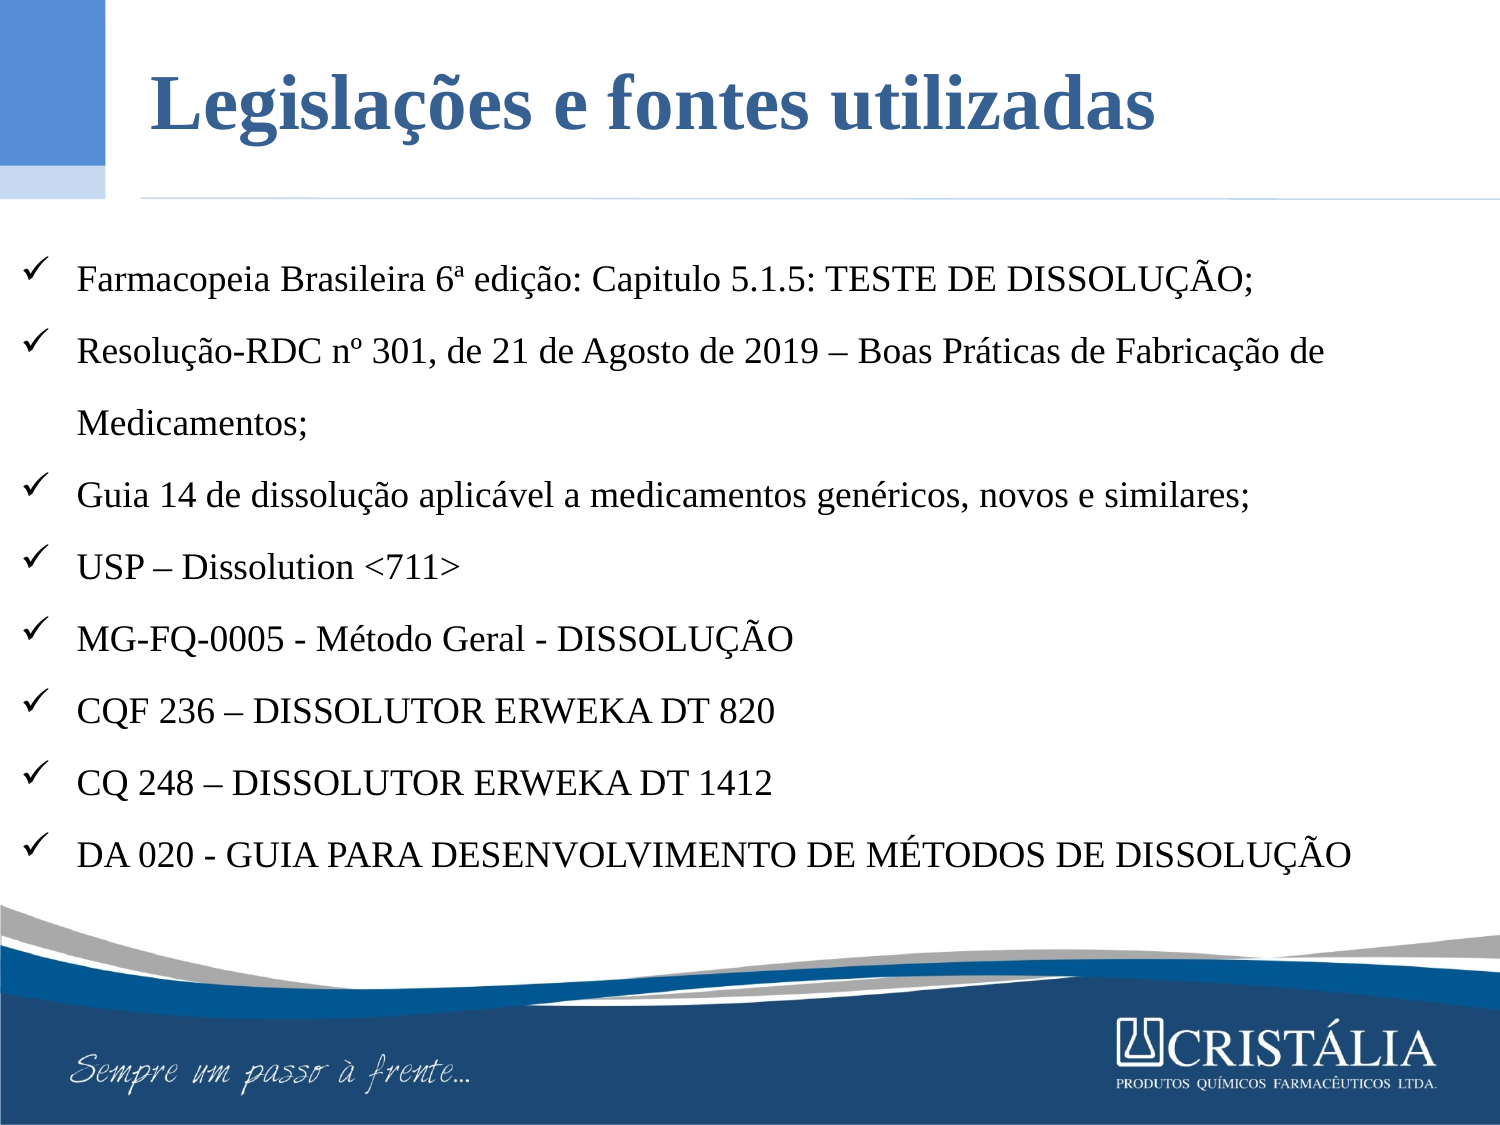

Legislações e fontes utilizadas
Farmacopeia Brasileira 6ª edição: Capitulo 5.1.5: TESTE DE DISSOLUÇÃO;
Resolução-RDC nº 301, de 21 de Agosto de 2019 – Boas Práticas de Fabricação de Medicamentos;
Guia 14 de dissolução aplicável a medicamentos genéricos, novos e similares;
USP – Dissolution <711>
MG-FQ-0005 - Método Geral - DISSOLUÇÃO
CQF 236 – DISSOLUTOR ERWEKA DT 820
CQ 248 – DISSOLUTOR ERWEKA DT 1412
DA 020 - GUIA PARA DESENVOLVIMENTO DE MÉTODOS DE DISSOLUÇÃO